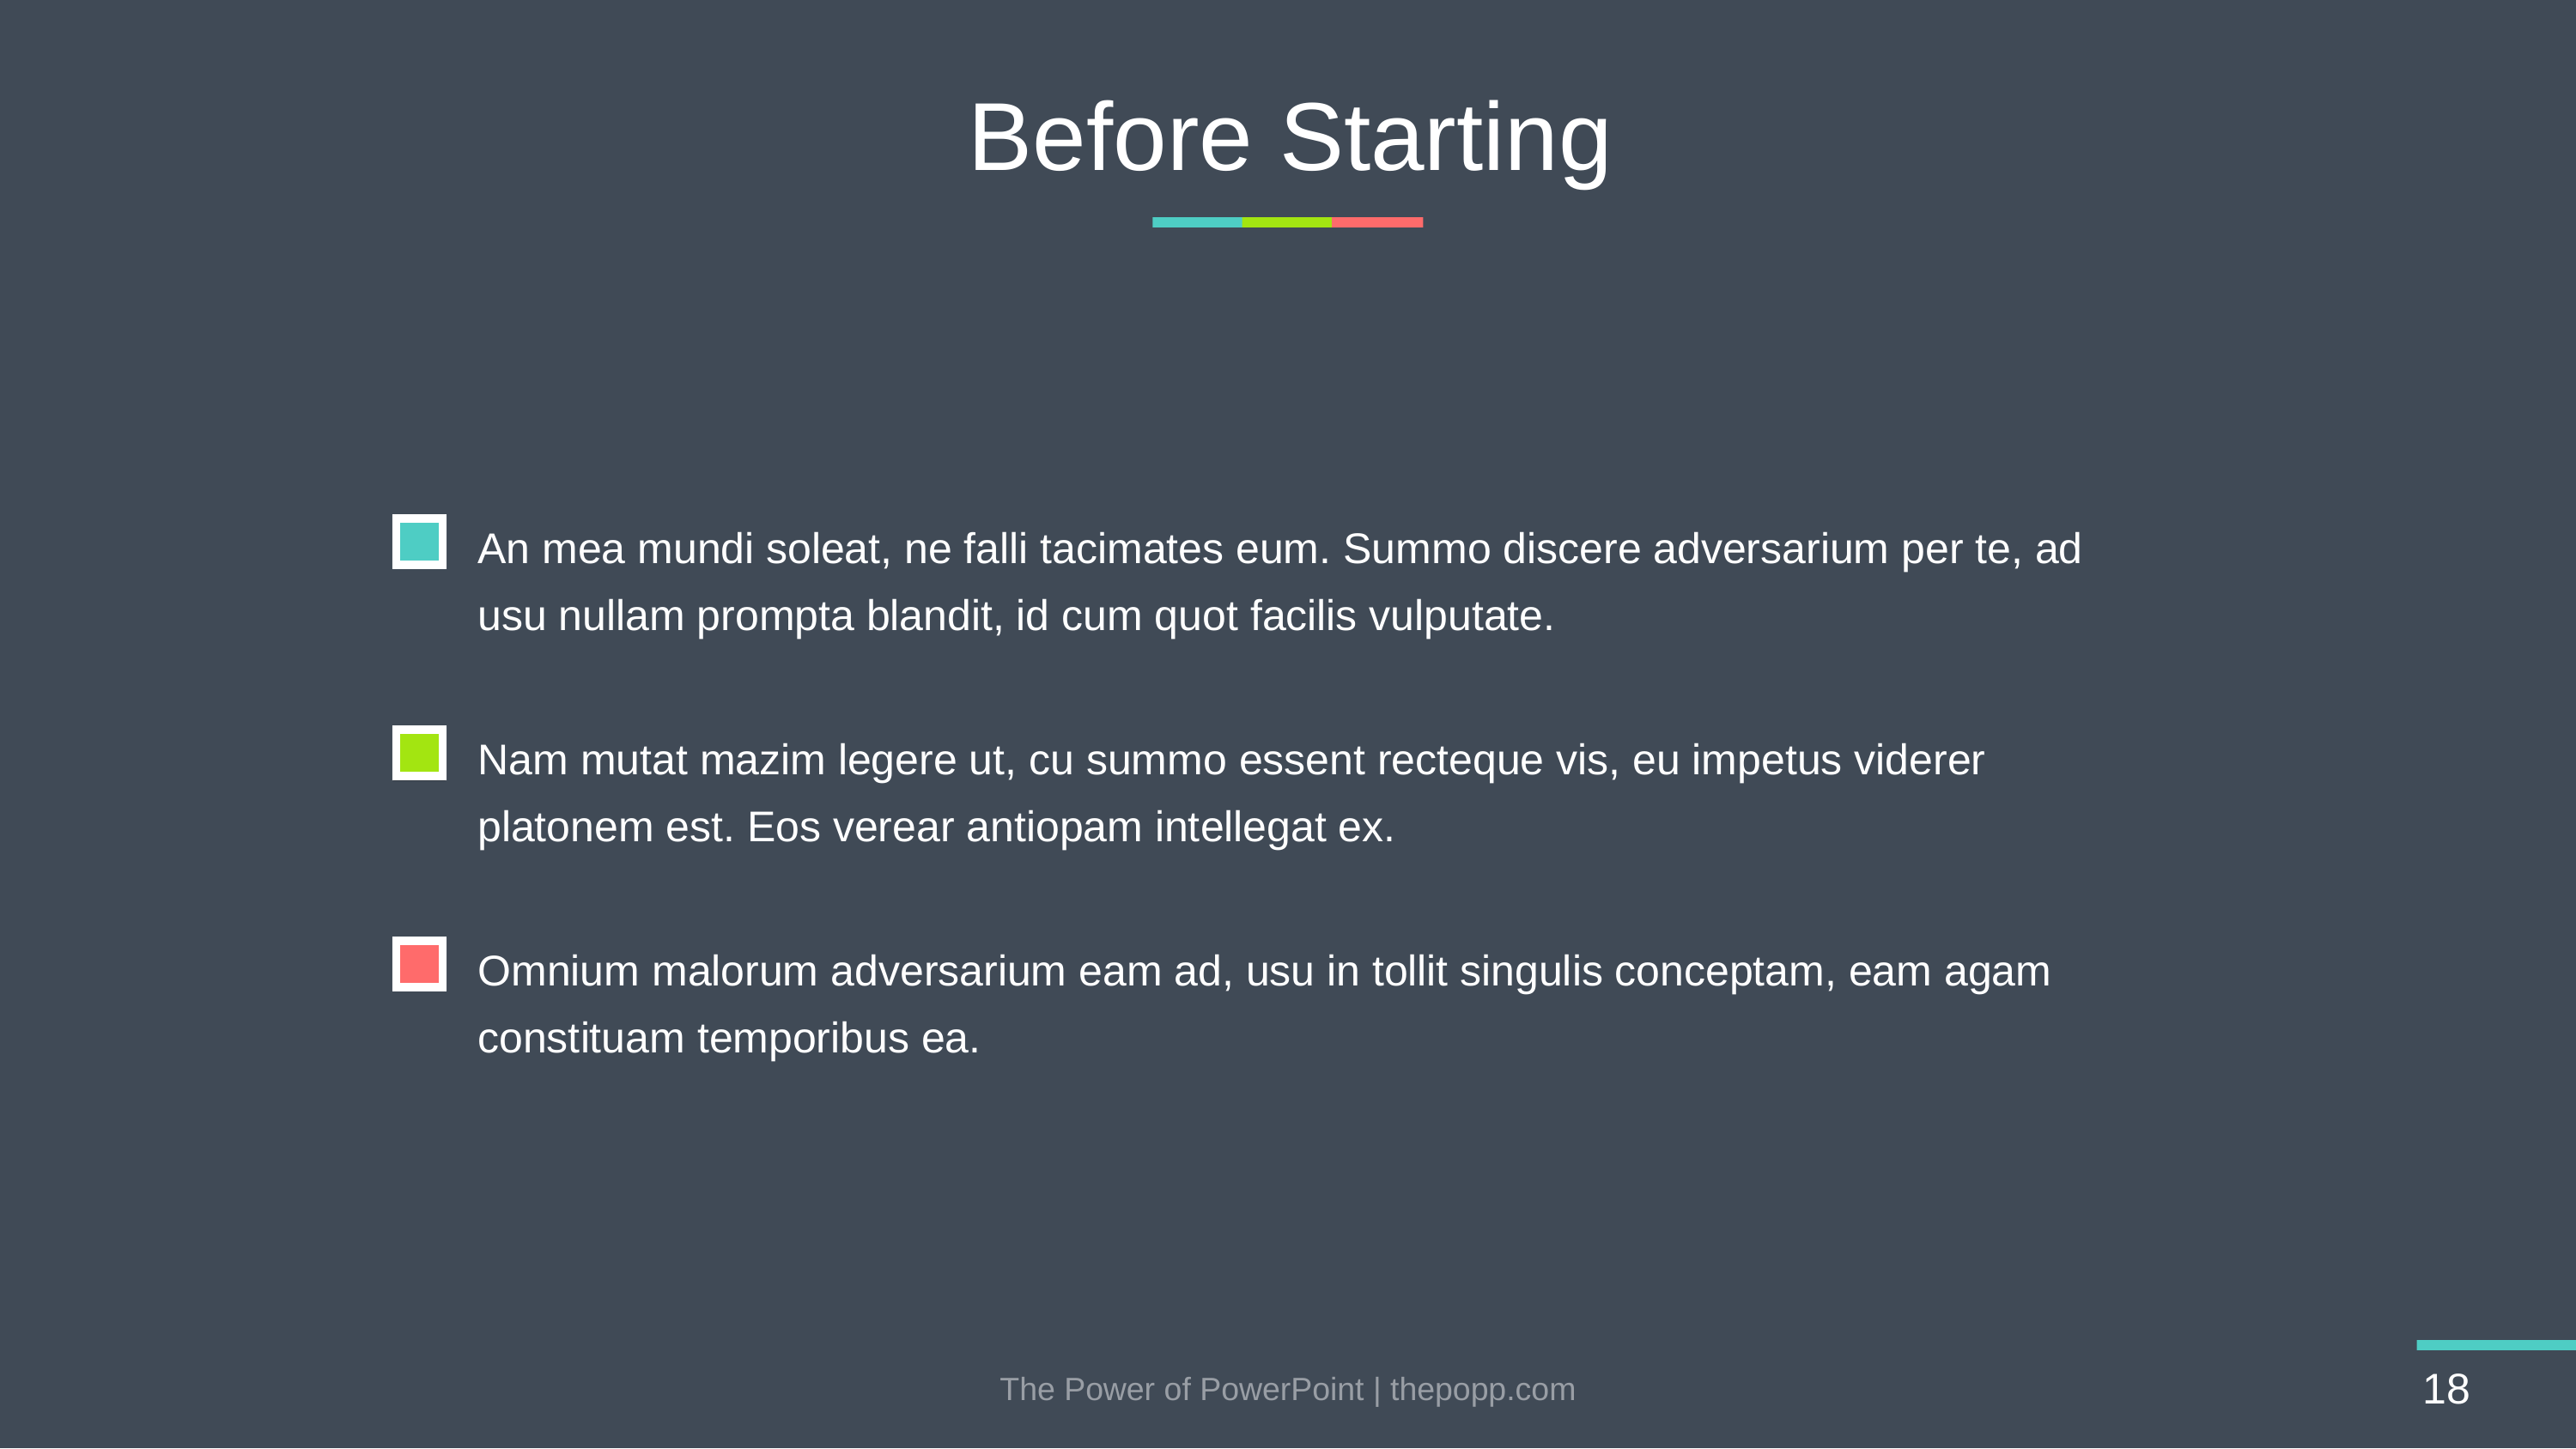

# Before Starting
An mea mundi soleat, ne falli tacimates eum. Summo discere adversarium per te, ad usu nullam prompta blandit, id cum quot facilis vulputate.
Nam mutat mazim legere ut, cu summo essent recteque vis, eu impetus viderer platonem est. Eos verear antiopam intellegat ex.
Omnium malorum adversarium eam ad, usu in tollit singulis conceptam, eam agam constituam temporibus ea.
The Power of PowerPoint | thepopp.com
18